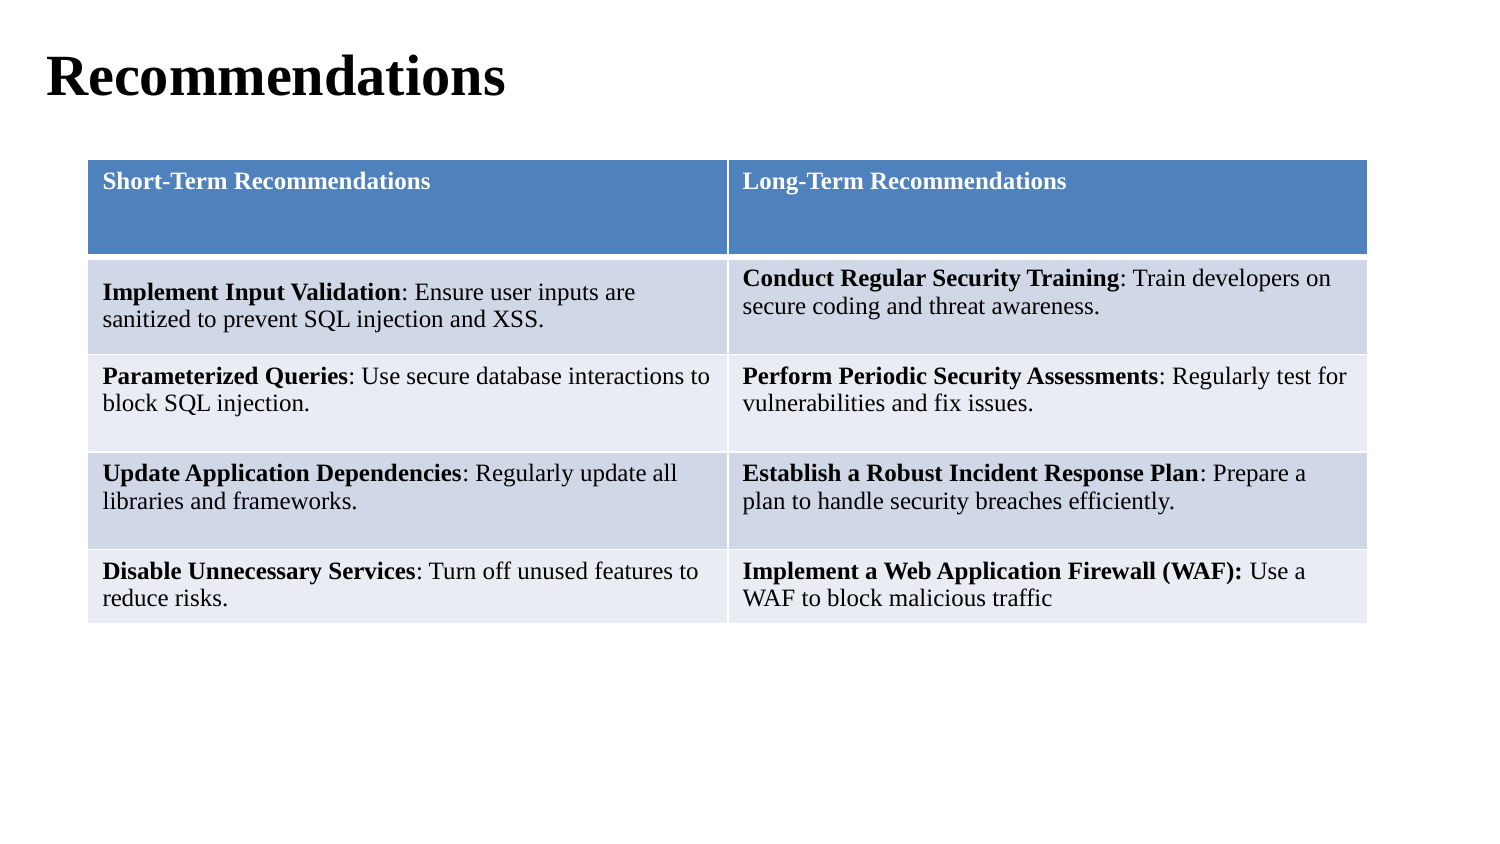

# Recommendations
| Short-Term Recommendations | Long-Term Recommendations |
| --- | --- |
| Implement Input Validation: Ensure user inputs are sanitized to prevent SQL injection and XSS. | Conduct Regular Security Training: Train developers on secure coding and threat awareness. |
| Parameterized Queries: Use secure database interactions to block SQL injection. | Perform Periodic Security Assessments: Regularly test for vulnerabilities and fix issues. |
| Update Application Dependencies: Regularly update all libraries and frameworks. | Establish a Robust Incident Response Plan: Prepare a plan to handle security breaches efficiently. |
| Disable Unnecessary Services: Turn off unused features to reduce risks. | Implement a Web Application Firewall (WAF): Use a WAF to block malicious traffic |